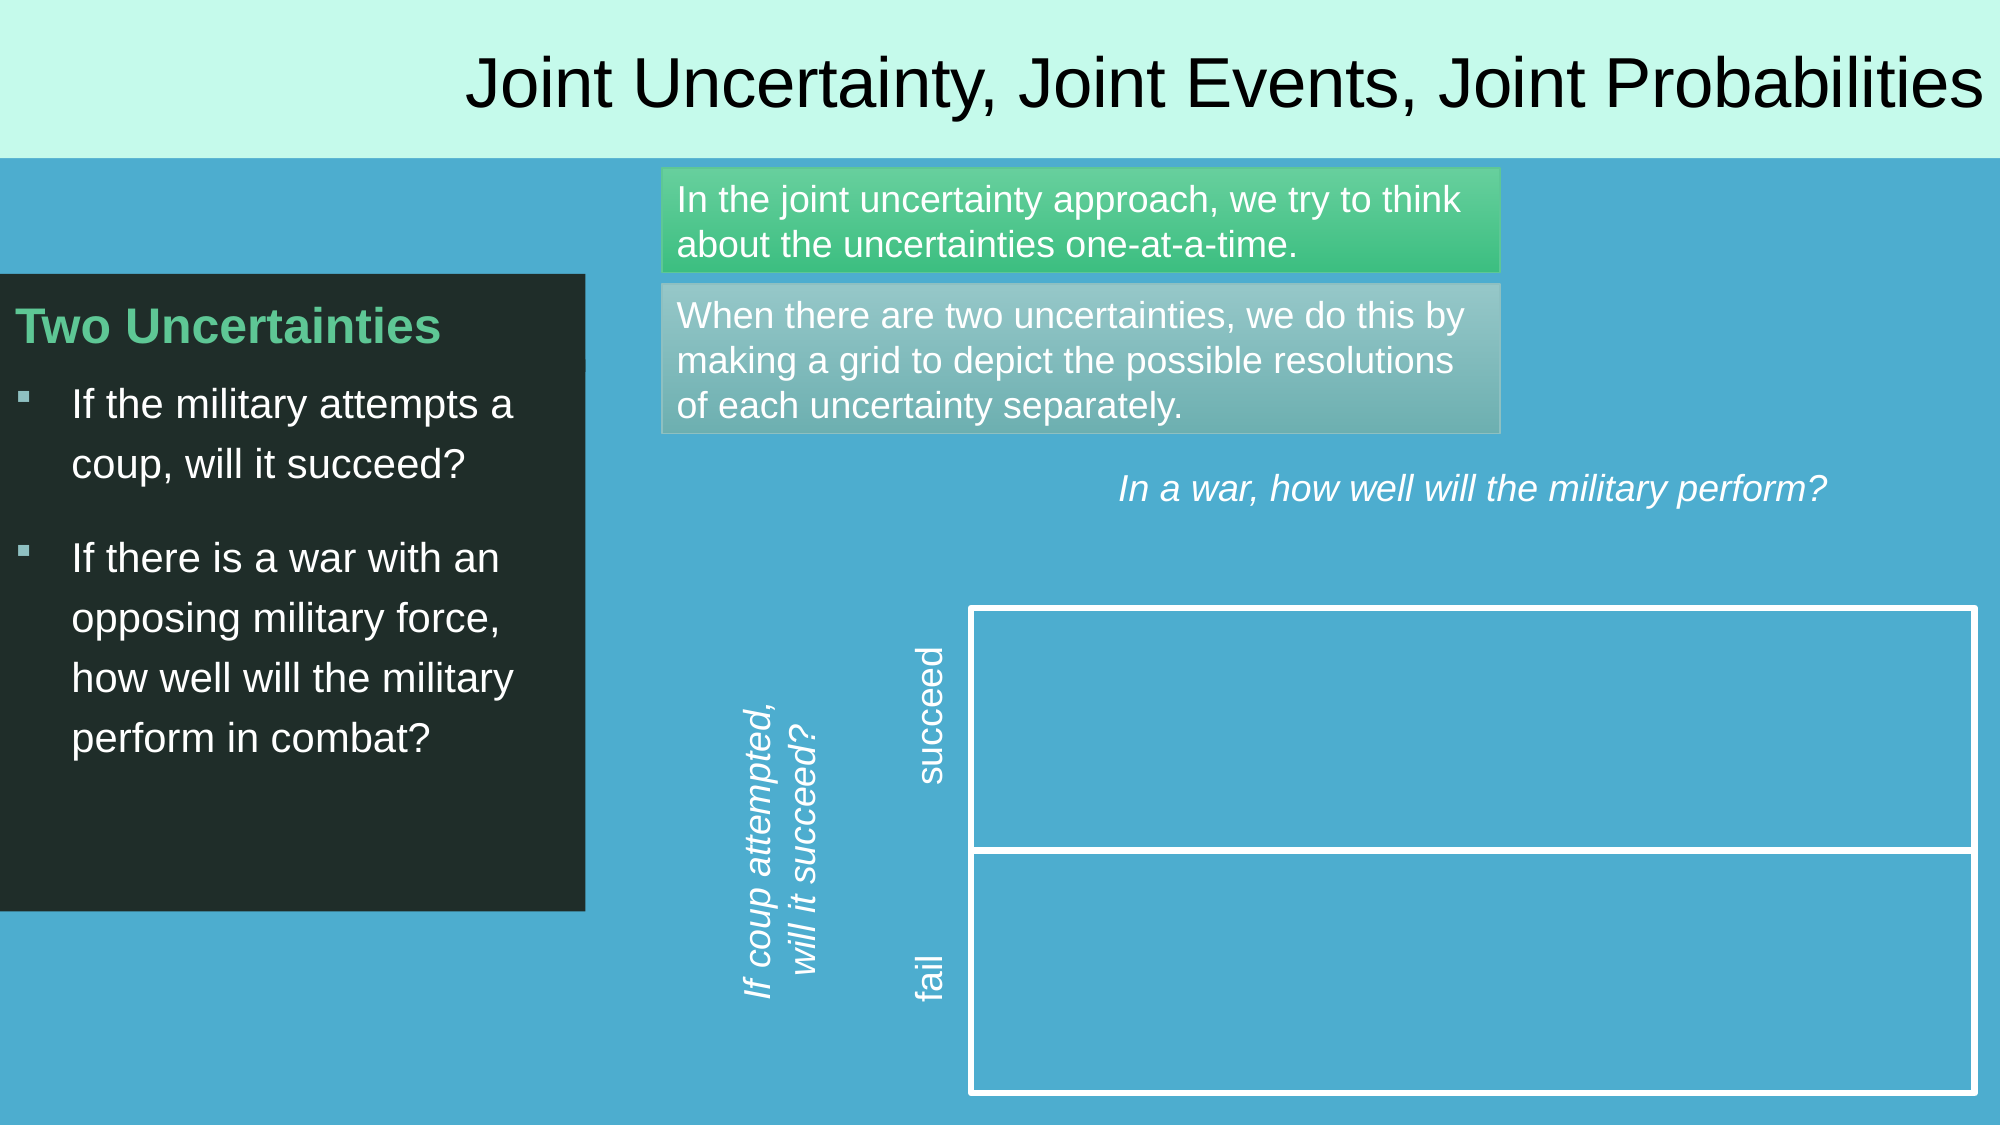

# Joint Uncertainty, Joint Events, Joint Probabilities
In the joint uncertainty approach, we try to think about the uncertainties one-at-a-time.
Two Uncertainties
When there are two uncertainties, we do this by making a grid to depict the possible resolutions of each uncertainty separately.
If the military attempts a coup, will it succeed?
If there is a war with an opposing military force, how well will the military perform in combat?
In a war, how well will the military perform?

succeed
If coup attempted, will it succeed?
fail